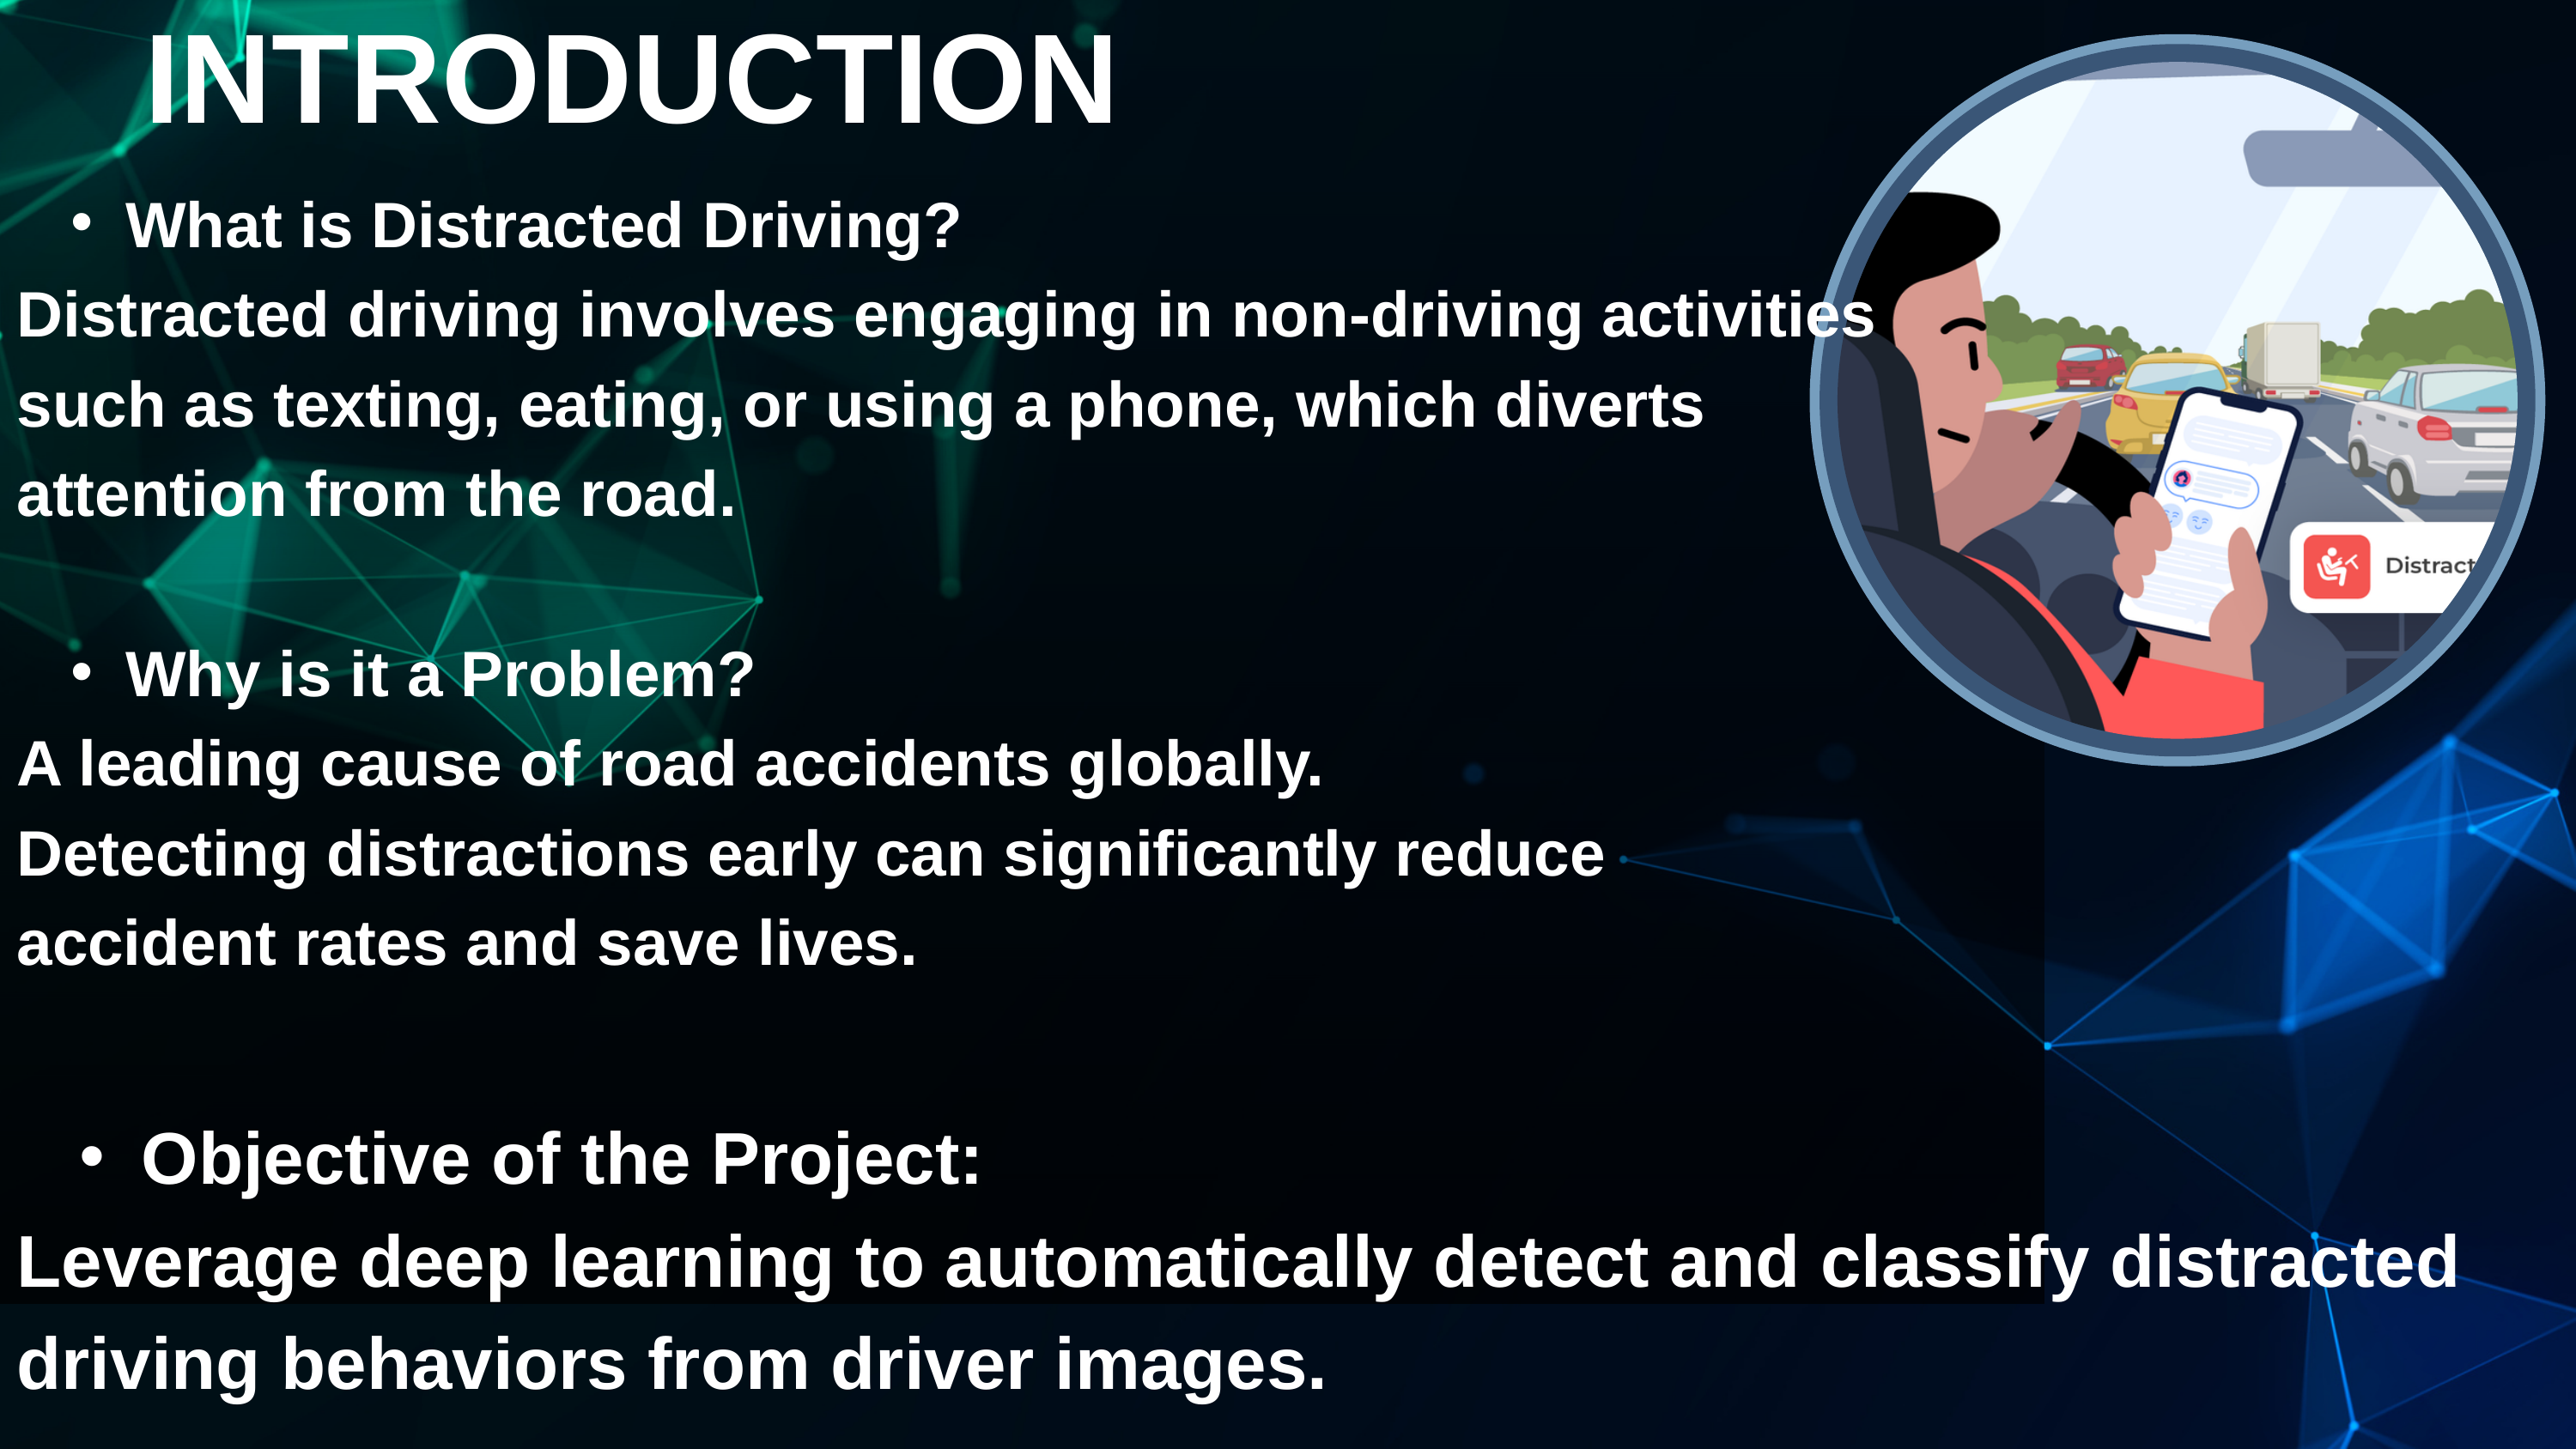

INTRODUCTION

What is Distracted Driving?
Distracted driving involves engaging in non-driving activities such as texting, eating, or using a phone, which diverts attention from the road.

Why is it a Problem?
A leading cause of road accidents globally.
Detecting distractions early can significantly reduce accident rates and save lives.

Objective of the Project:
Leverage deep learning to automatically detect and classify distracted driving behaviors from driver images.